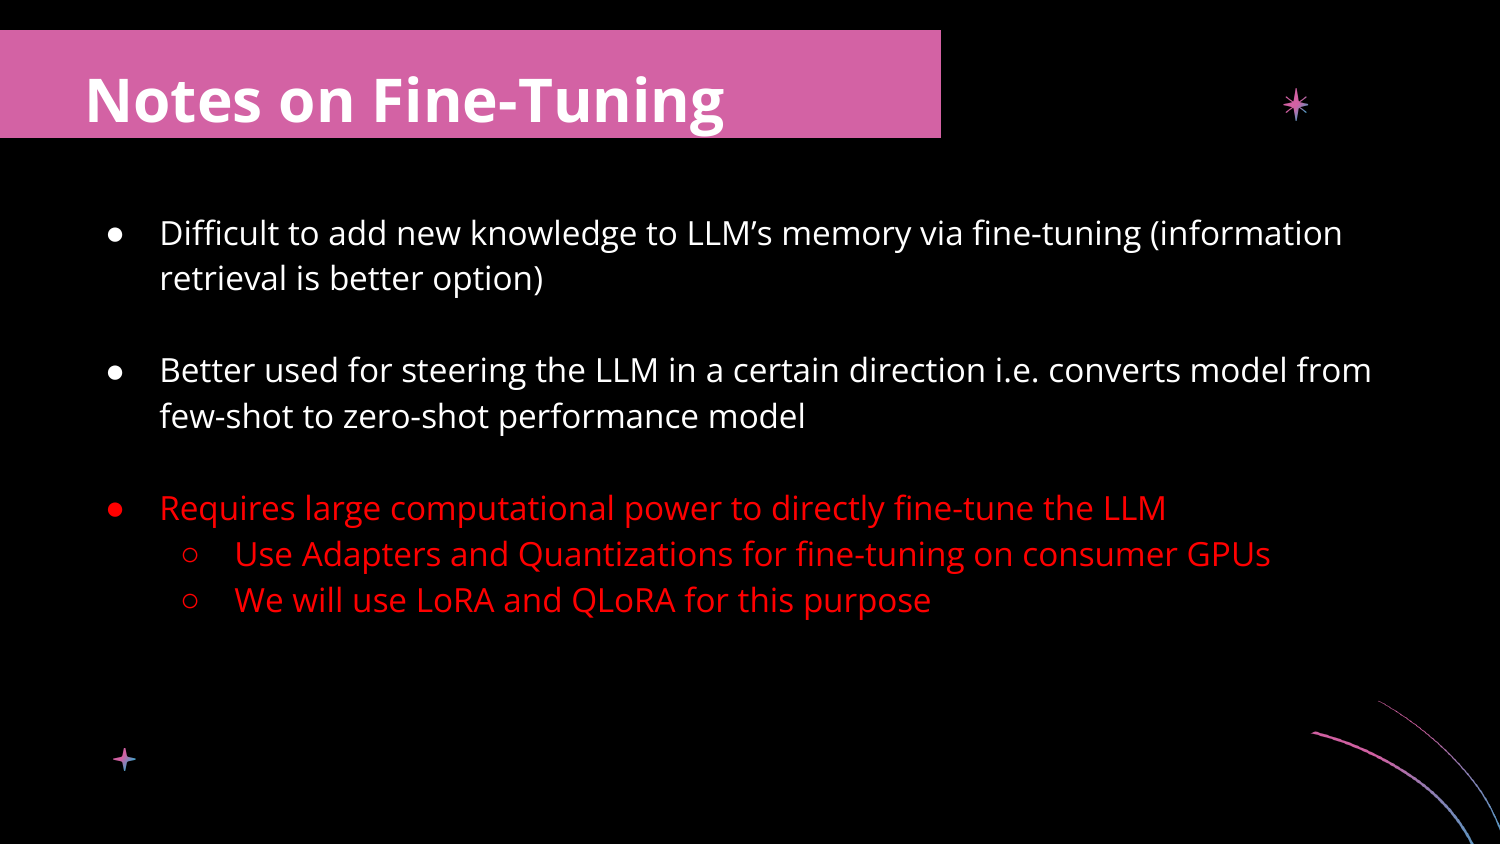

Notes on Fine-Tuning

Difficult to add new knowledge to LLM’s memory via fine-tuning (information retrieval is better option)

Better used for steering the LLM in a certain direction i.e. converts model from few-shot to zero-shot performance model

Requires large computational power to directly fine-tune the LLM
Use Adapters and Quantizations for fine-tuning on consumer GPUs
We will use LoRA and QLoRA for this purpose